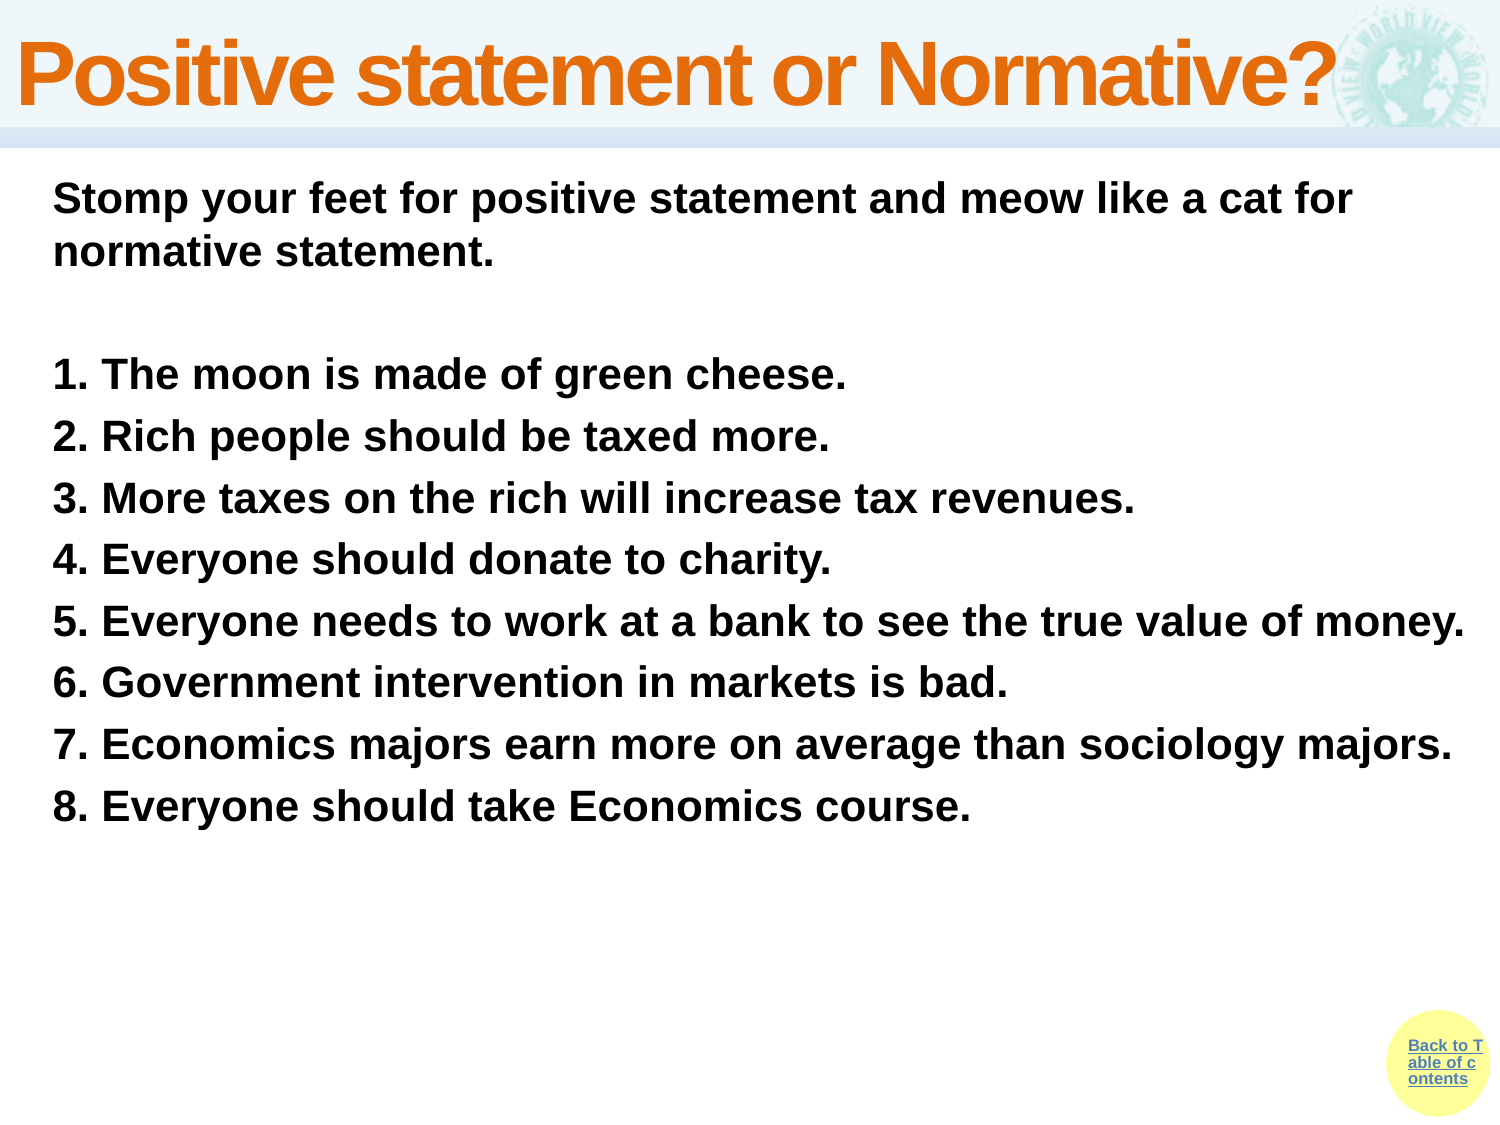

# Positive statement or Normative?
Stomp your feet for positive statement and meow like a cat for normative statement.

1. The moon is made of green cheese.
2. Rich people should be taxed more.
3. More taxes on the rich will increase tax revenues.
4. Everyone should donate to charity.
5. Everyone needs to work at a bank to see the true value of money.
6. Government intervention in markets is bad.
7. Economics majors earn more on average than sociology majors.
8. Everyone should take Economics course.